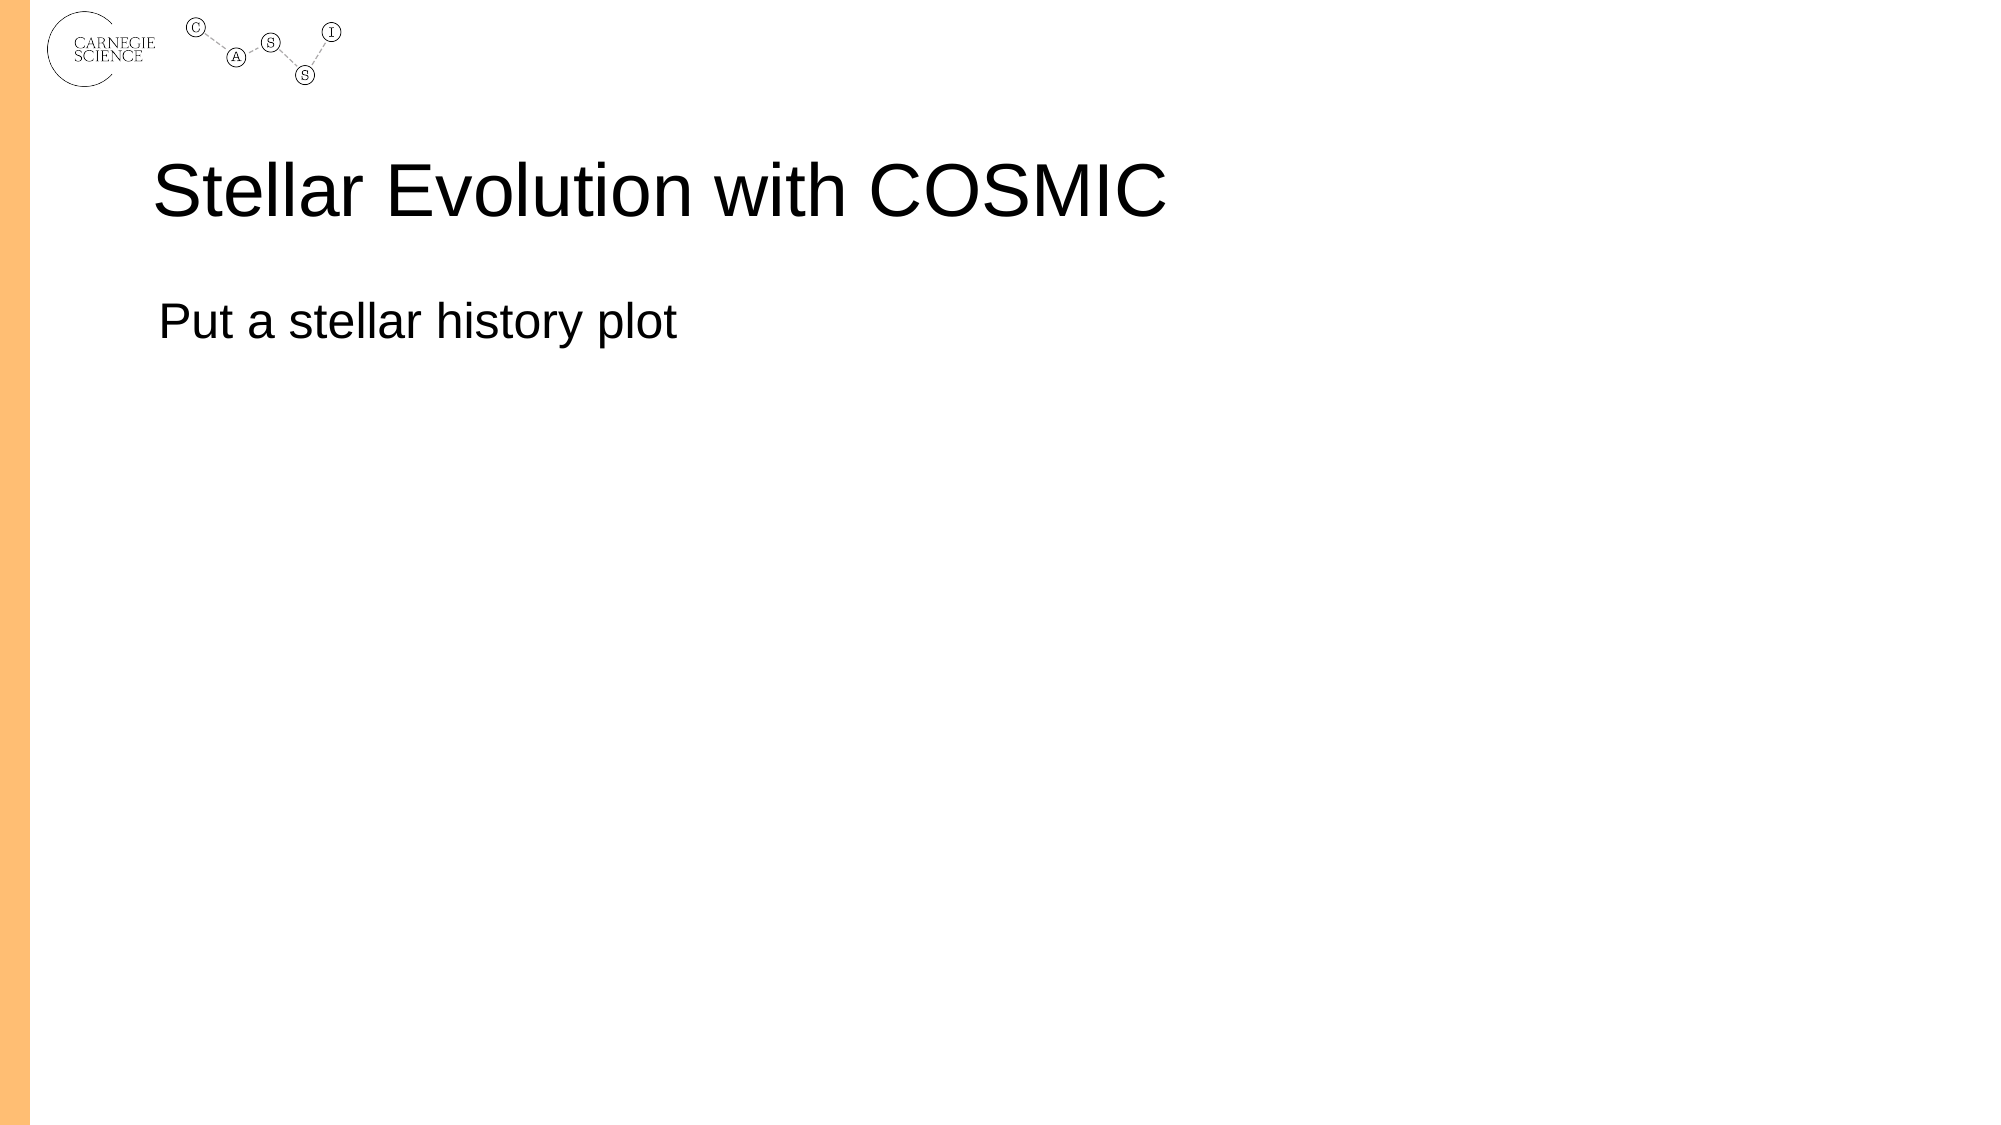

# Stellar Evolution with COSMIC
Put a stellar history plot